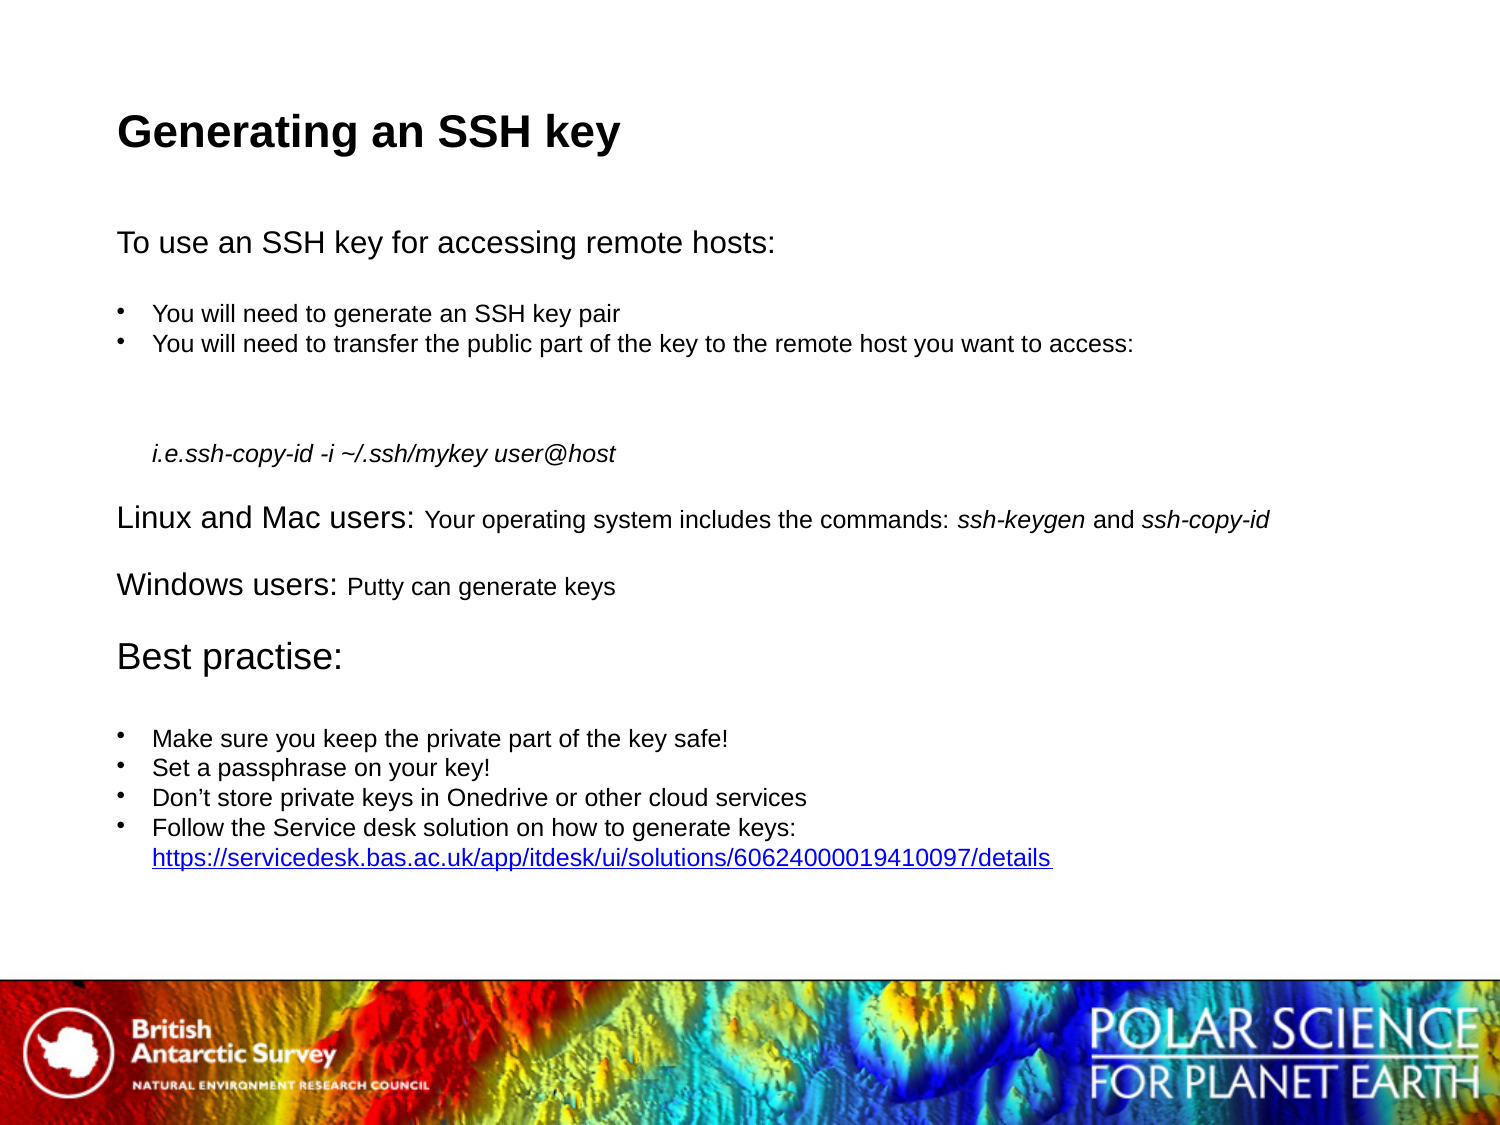

# Generating an SSH key
To use an SSH key for accessing remote hosts:

You will need to generate an SSH key pair
You will need to transfer the public part of the key to the remote host you want to access:
i.e.ssh-copy-id -i ~/.ssh/mykey user@host

Linux and Mac users: Your operating system includes the commands: ssh-keygen and ssh-copy-id

Windows users: Putty can generate keys

Best practise:

Make sure you keep the private part of the key safe!
Set a passphrase on your key!
Don’t store private keys in Onedrive or other cloud services
Follow the Service desk solution on how to generate keys: https://servicedesk.bas.ac.uk/app/itdesk/ui/solutions/60624000019410097/details